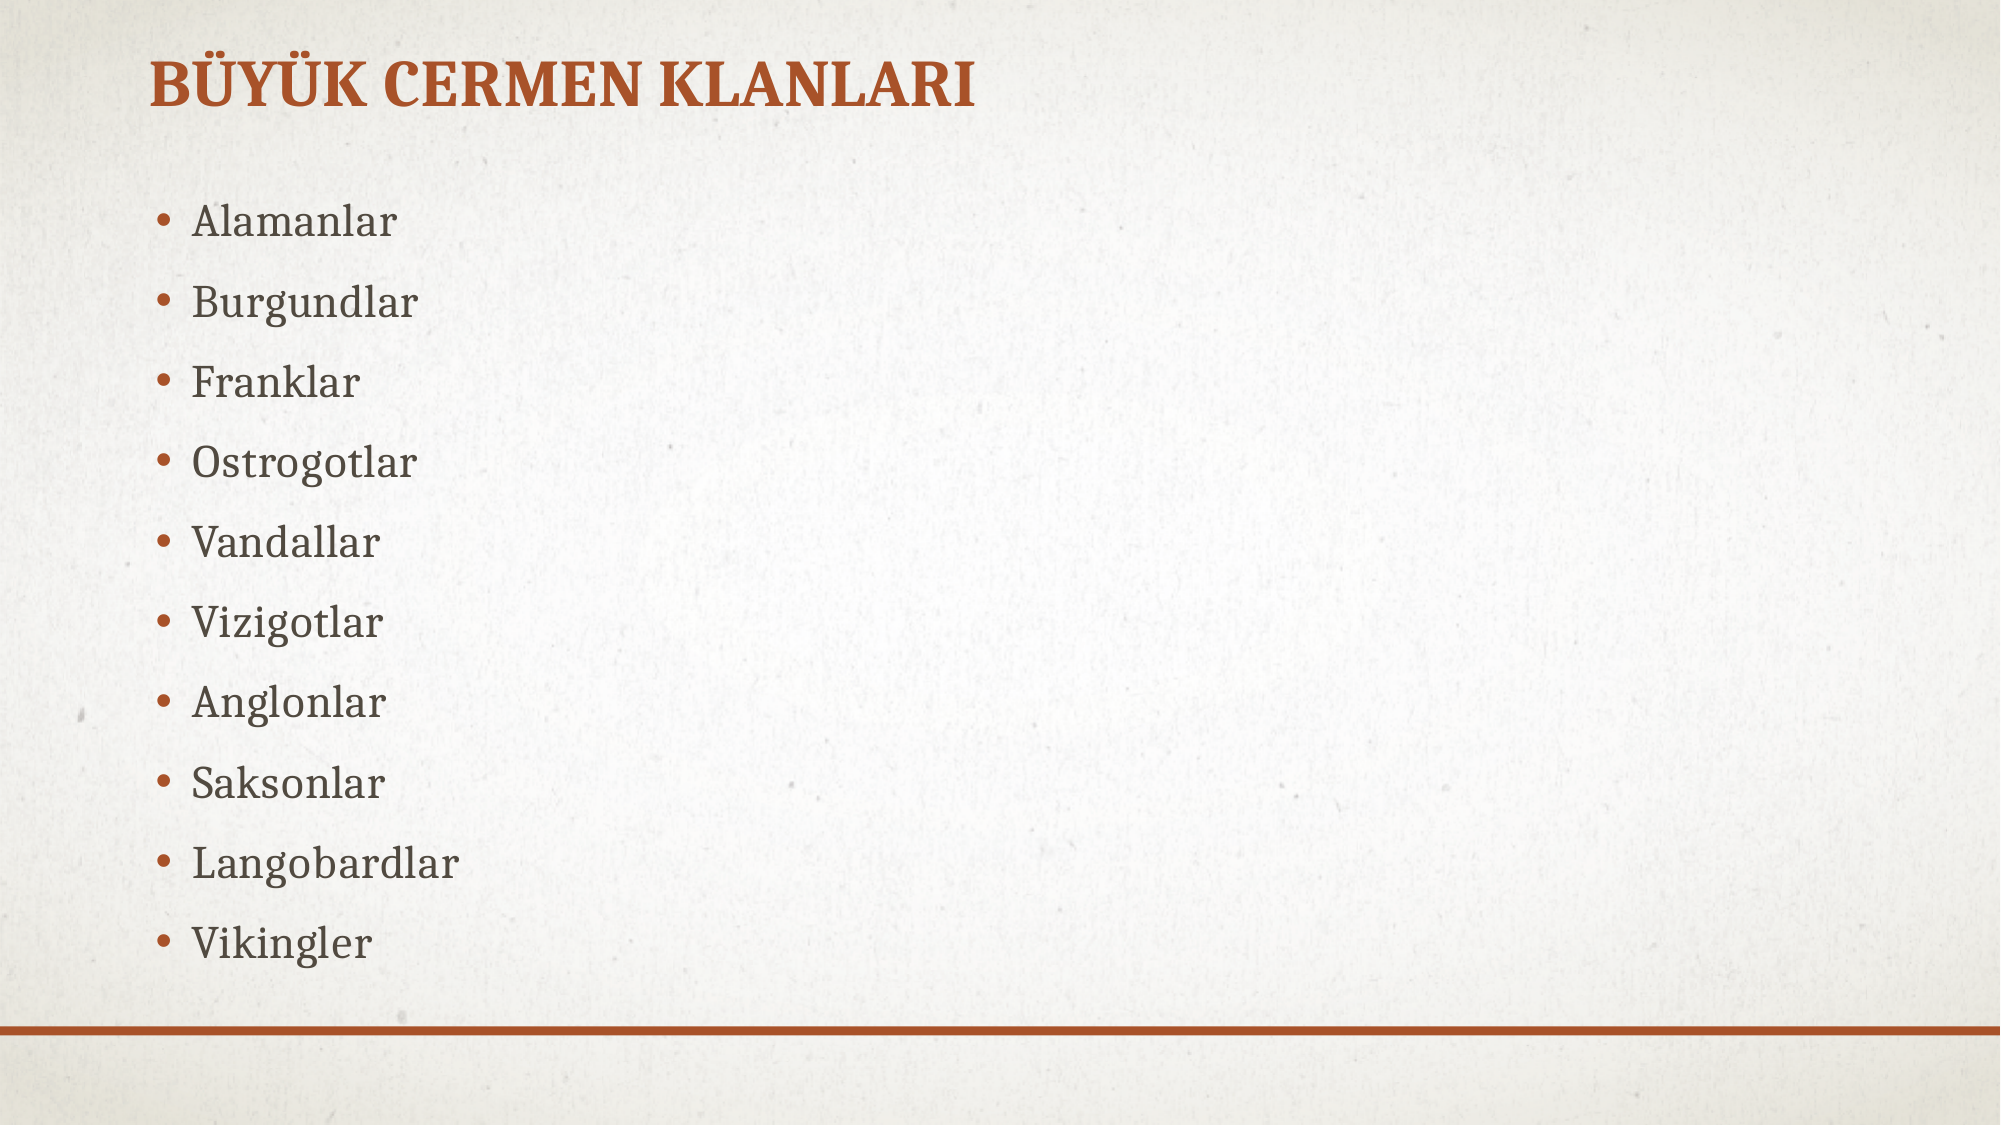

# Büyük Cermen KLANLARI
Alamanlar
Burgundlar
Franklar
Ostrogotlar
Vandallar
Vizigotlar
Anglonlar
Saksonlar
Langobardlar
Vikingler